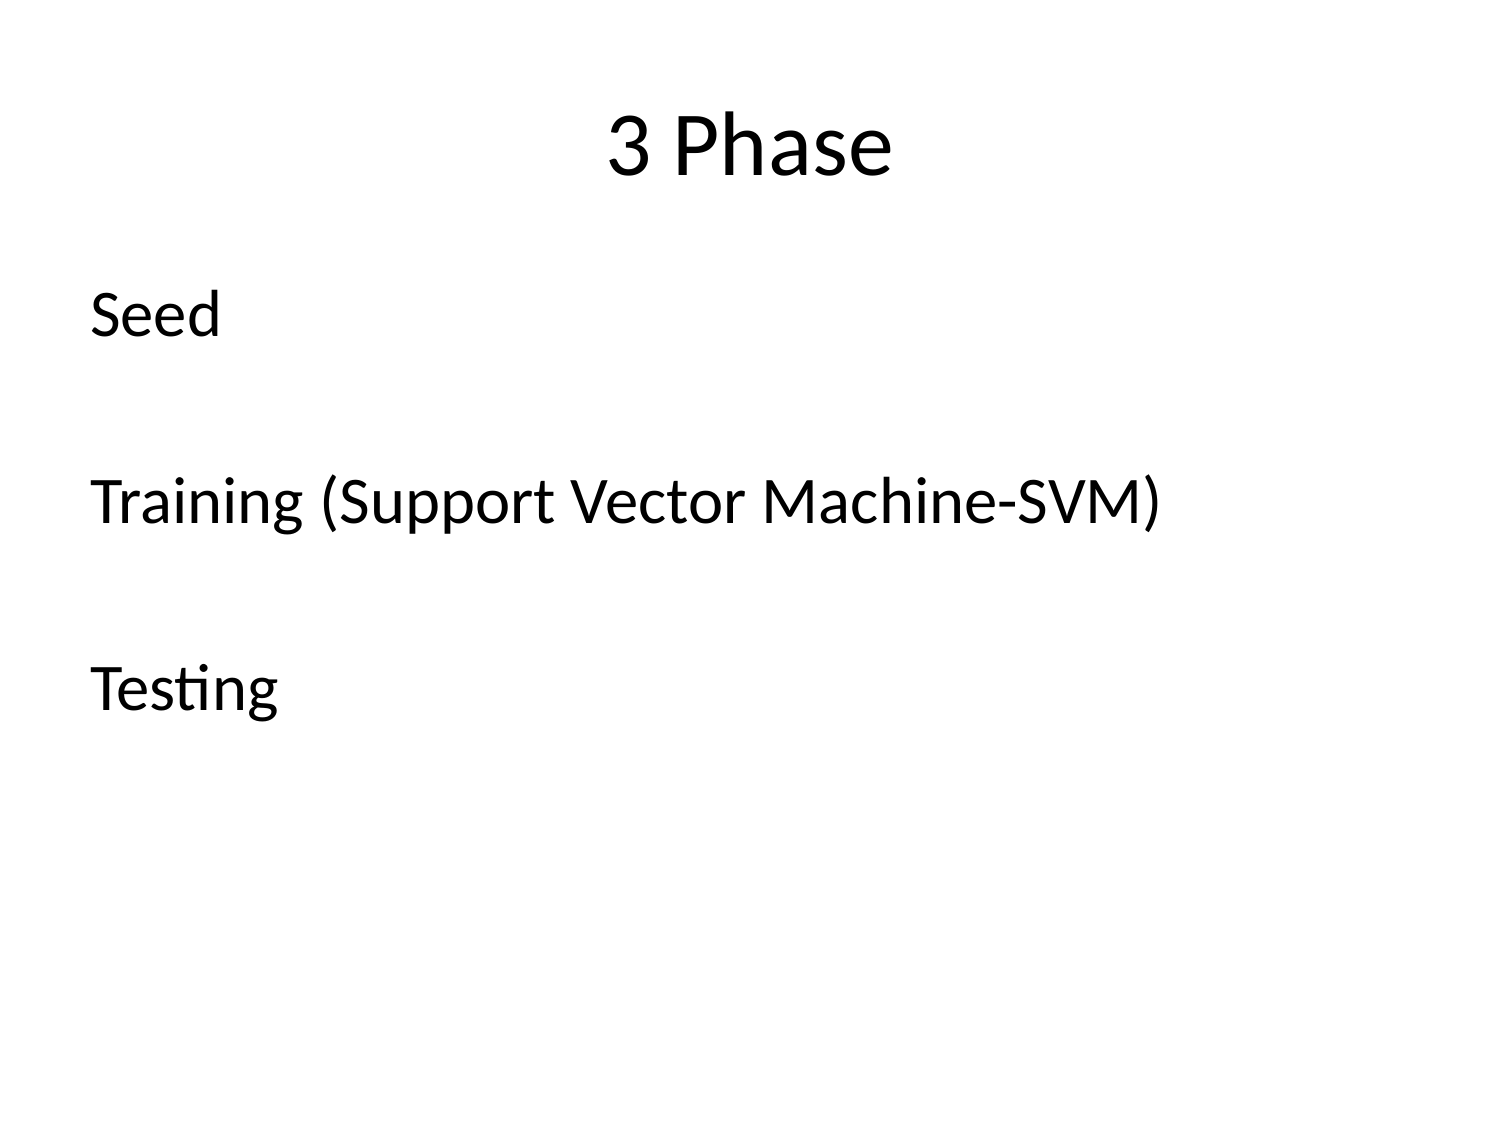

# 3 Phase
Seed

Training (Support Vector Machine-SVM)

Testing